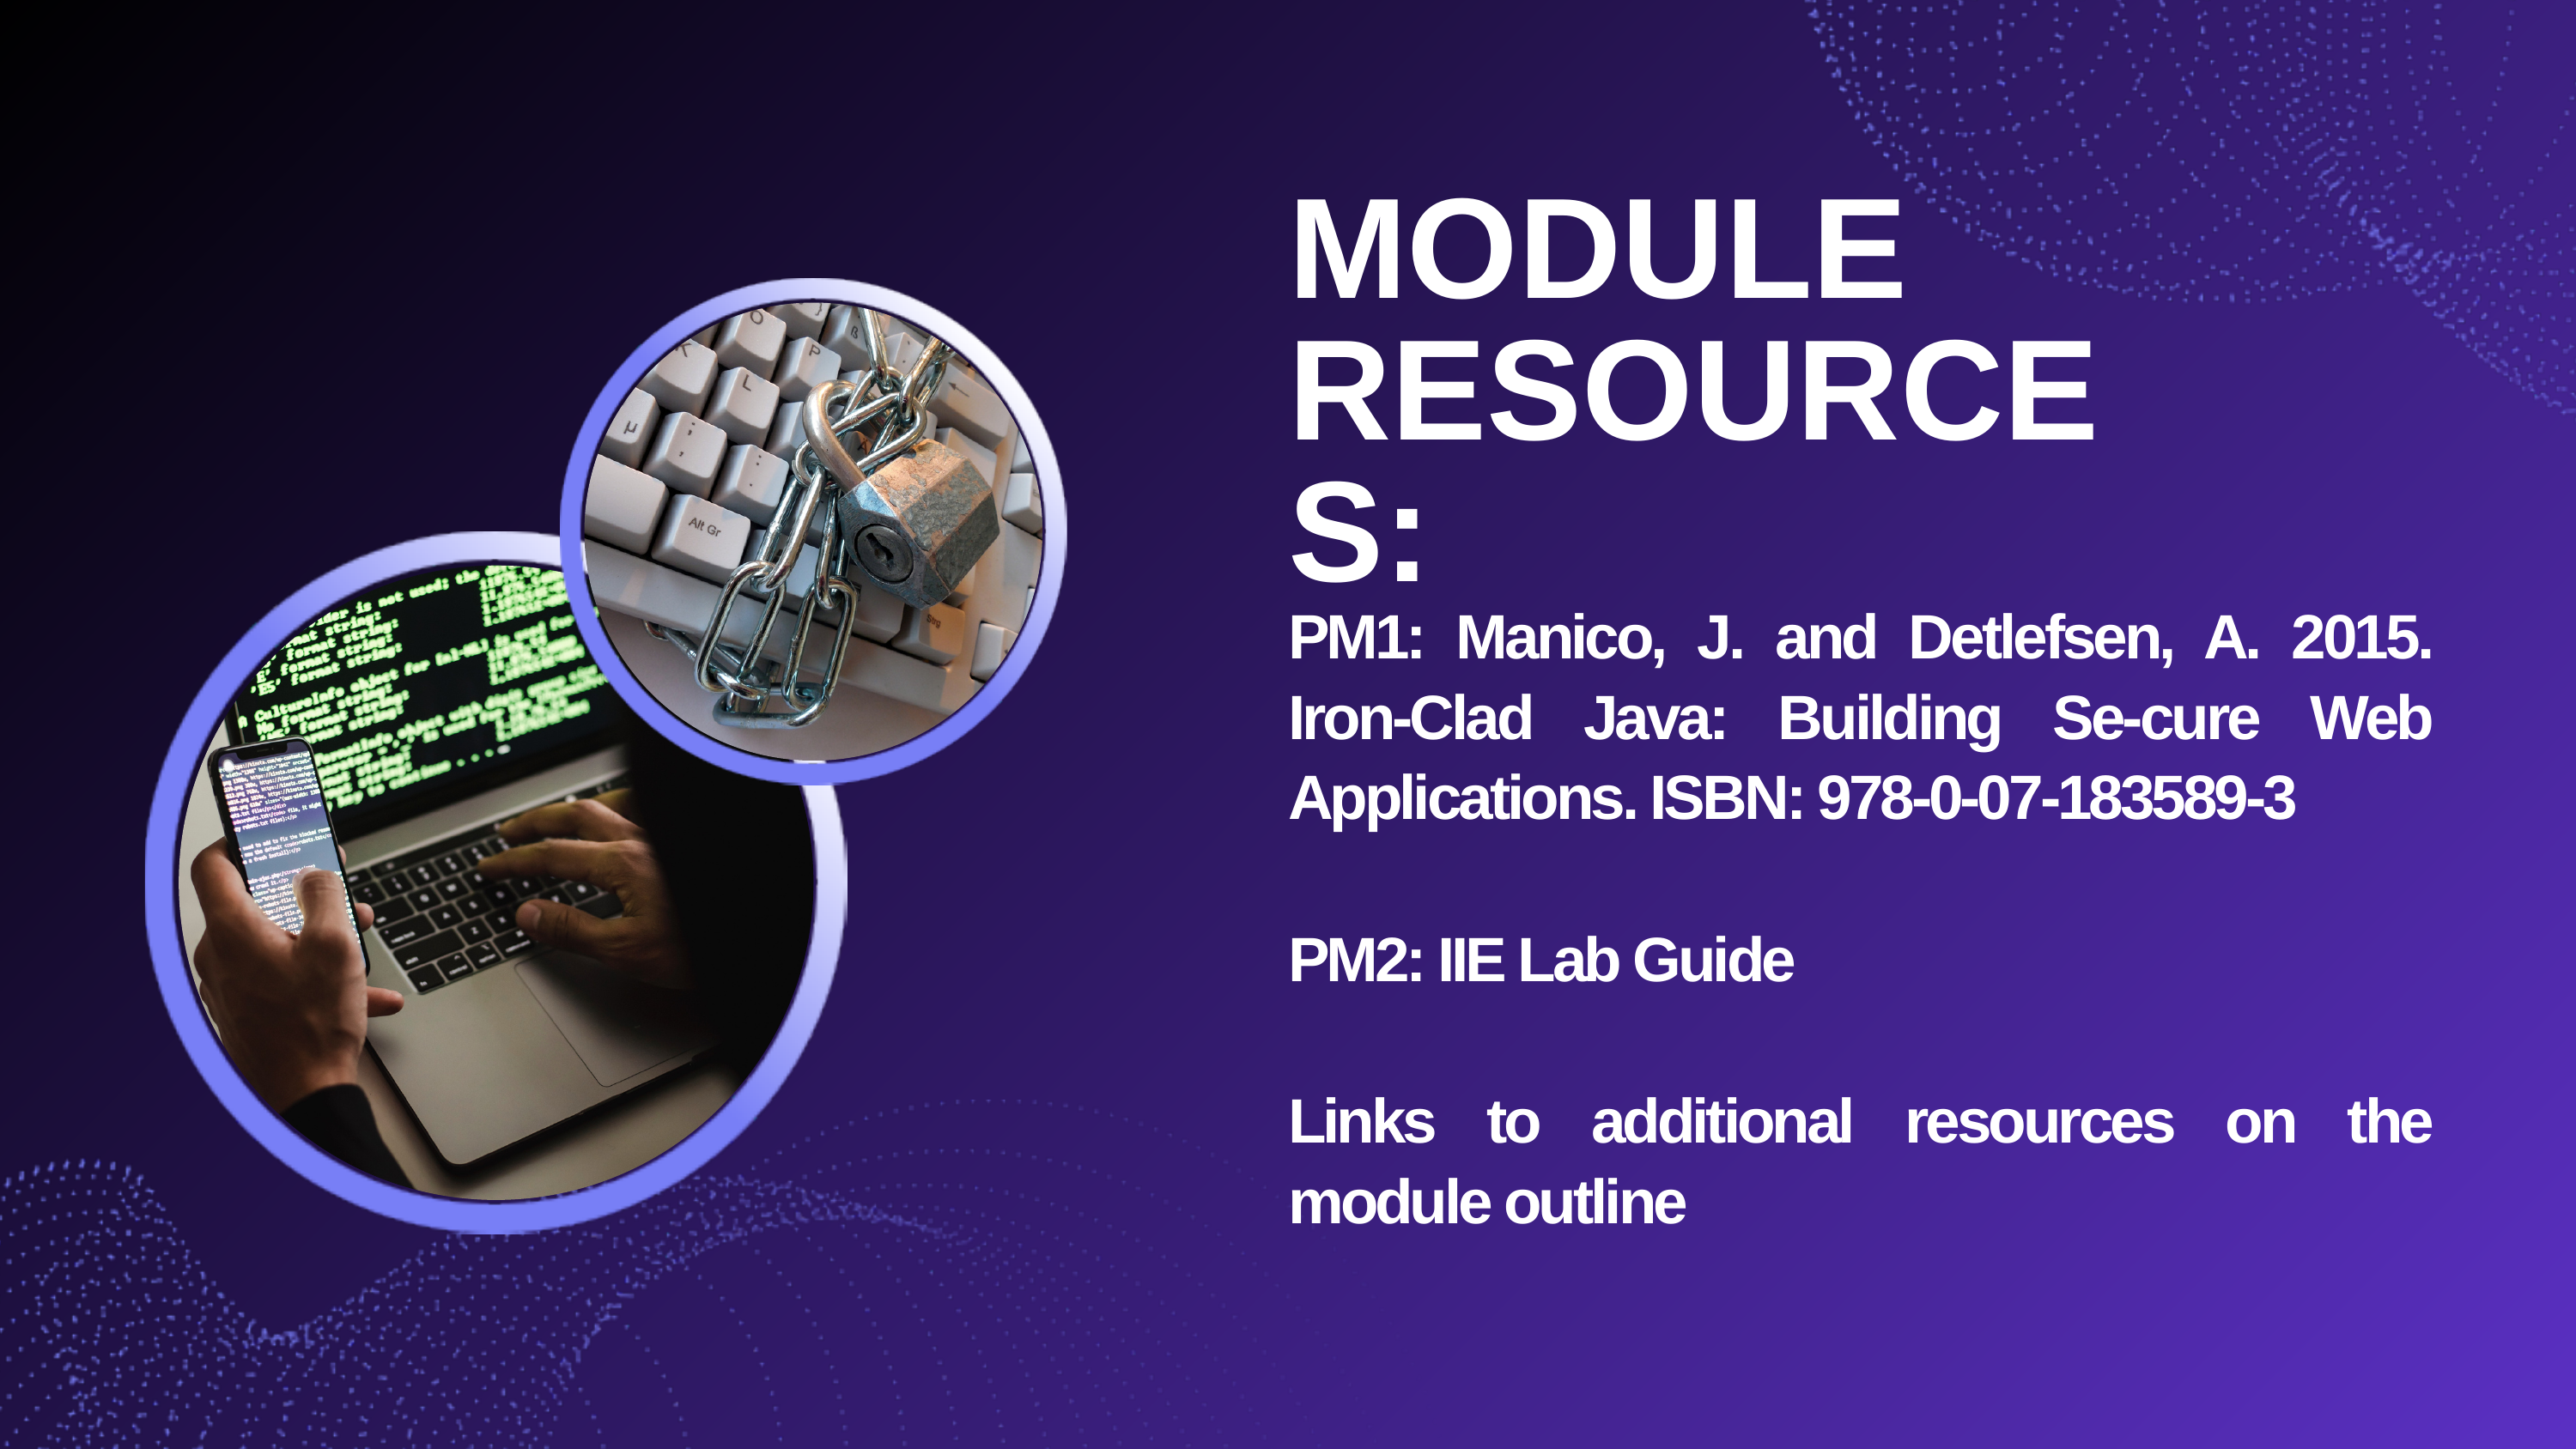

MODULE RESOURCES:

PM1: Manico, J. and Detlefsen, A. 2015. Iron-Clad Java: Building Se-cure Web Applications. ISBN: 978-0-07-183589-3

PM2: IIE Lab Guide

Links to additional resources on the module outline